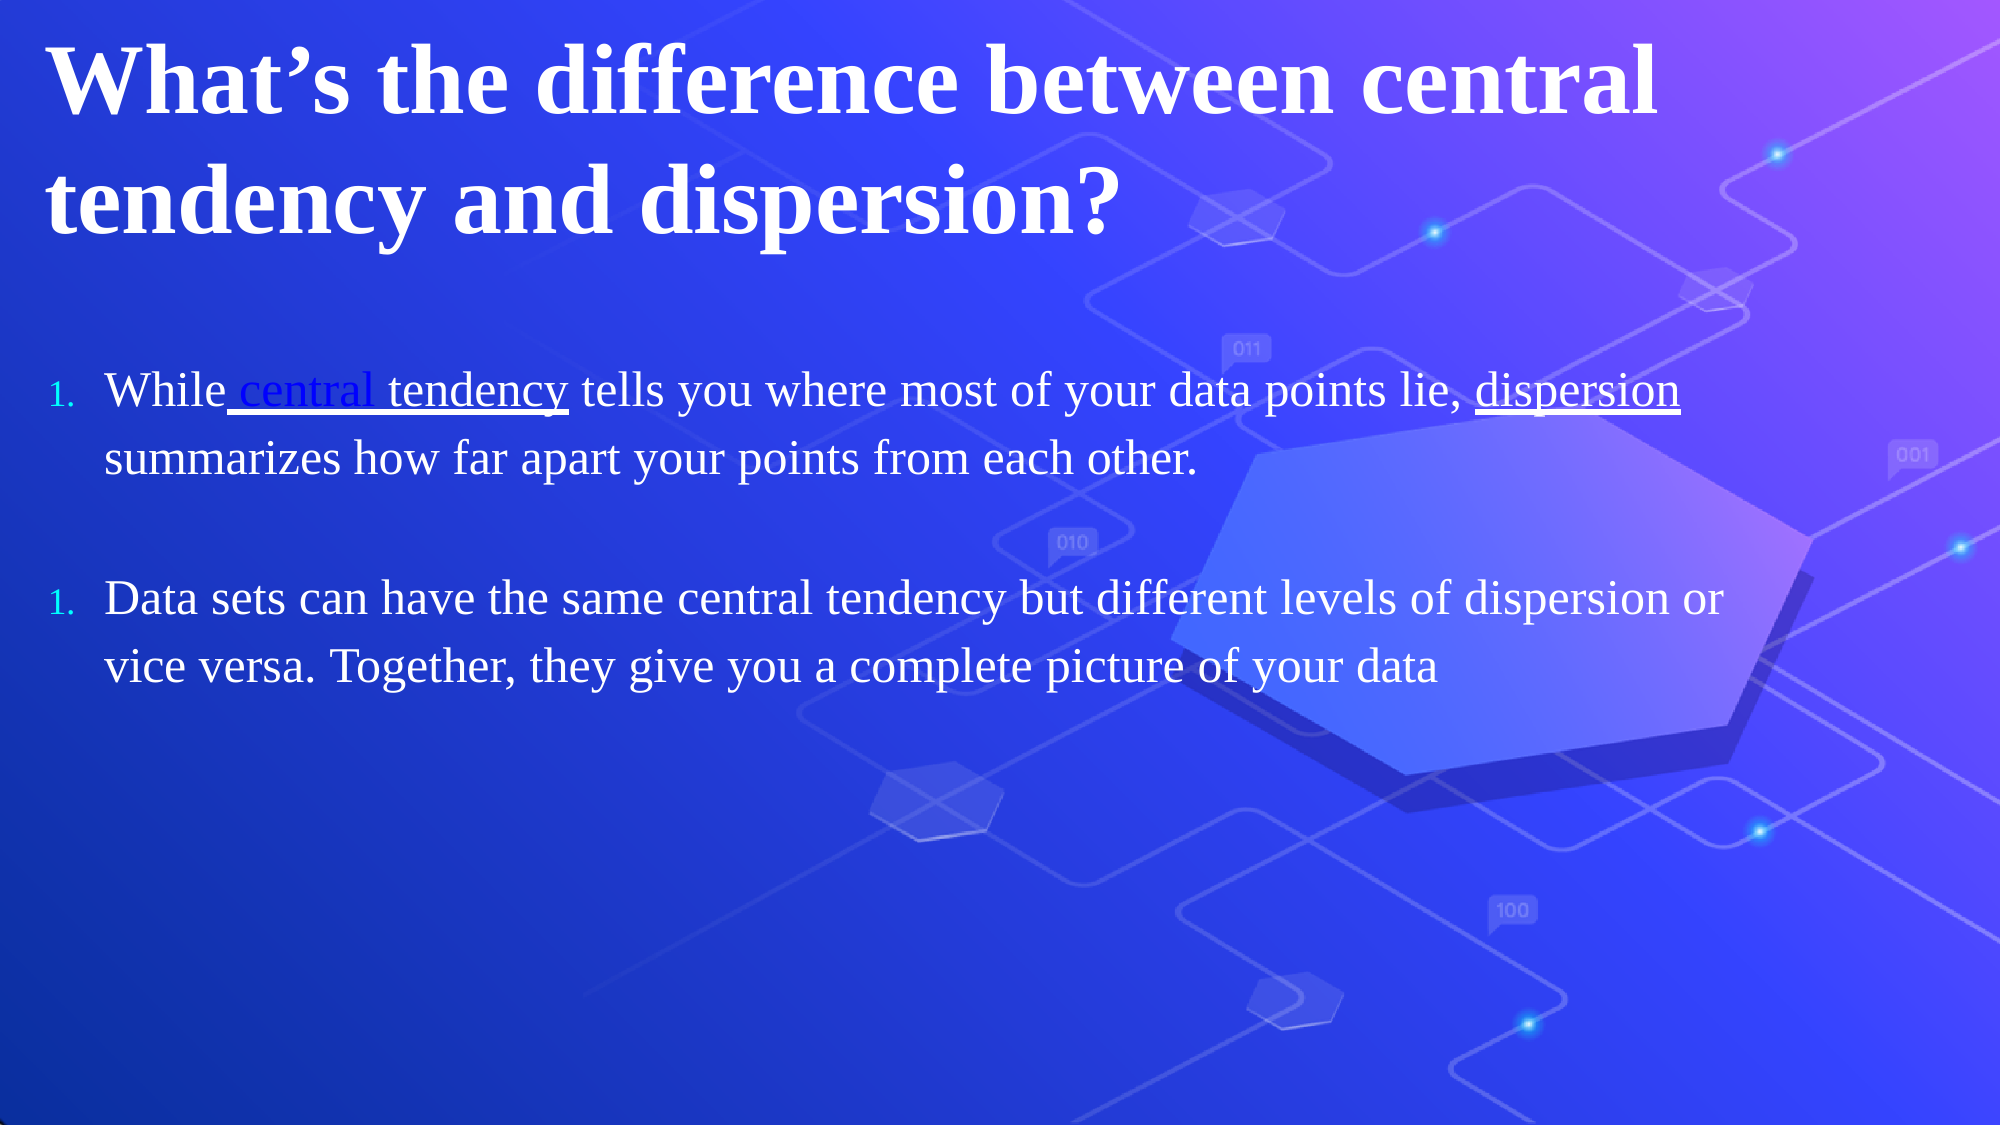

# What’s the difference between central tendency and dispersion?
1.	While central tendency tells you where most of your data points lie, dispersion summarizes how far apart your points from each other.

1.	Data sets can have the same central tendency but different levels of dispersion or vice versa. Together, they give you a complete picture of your data